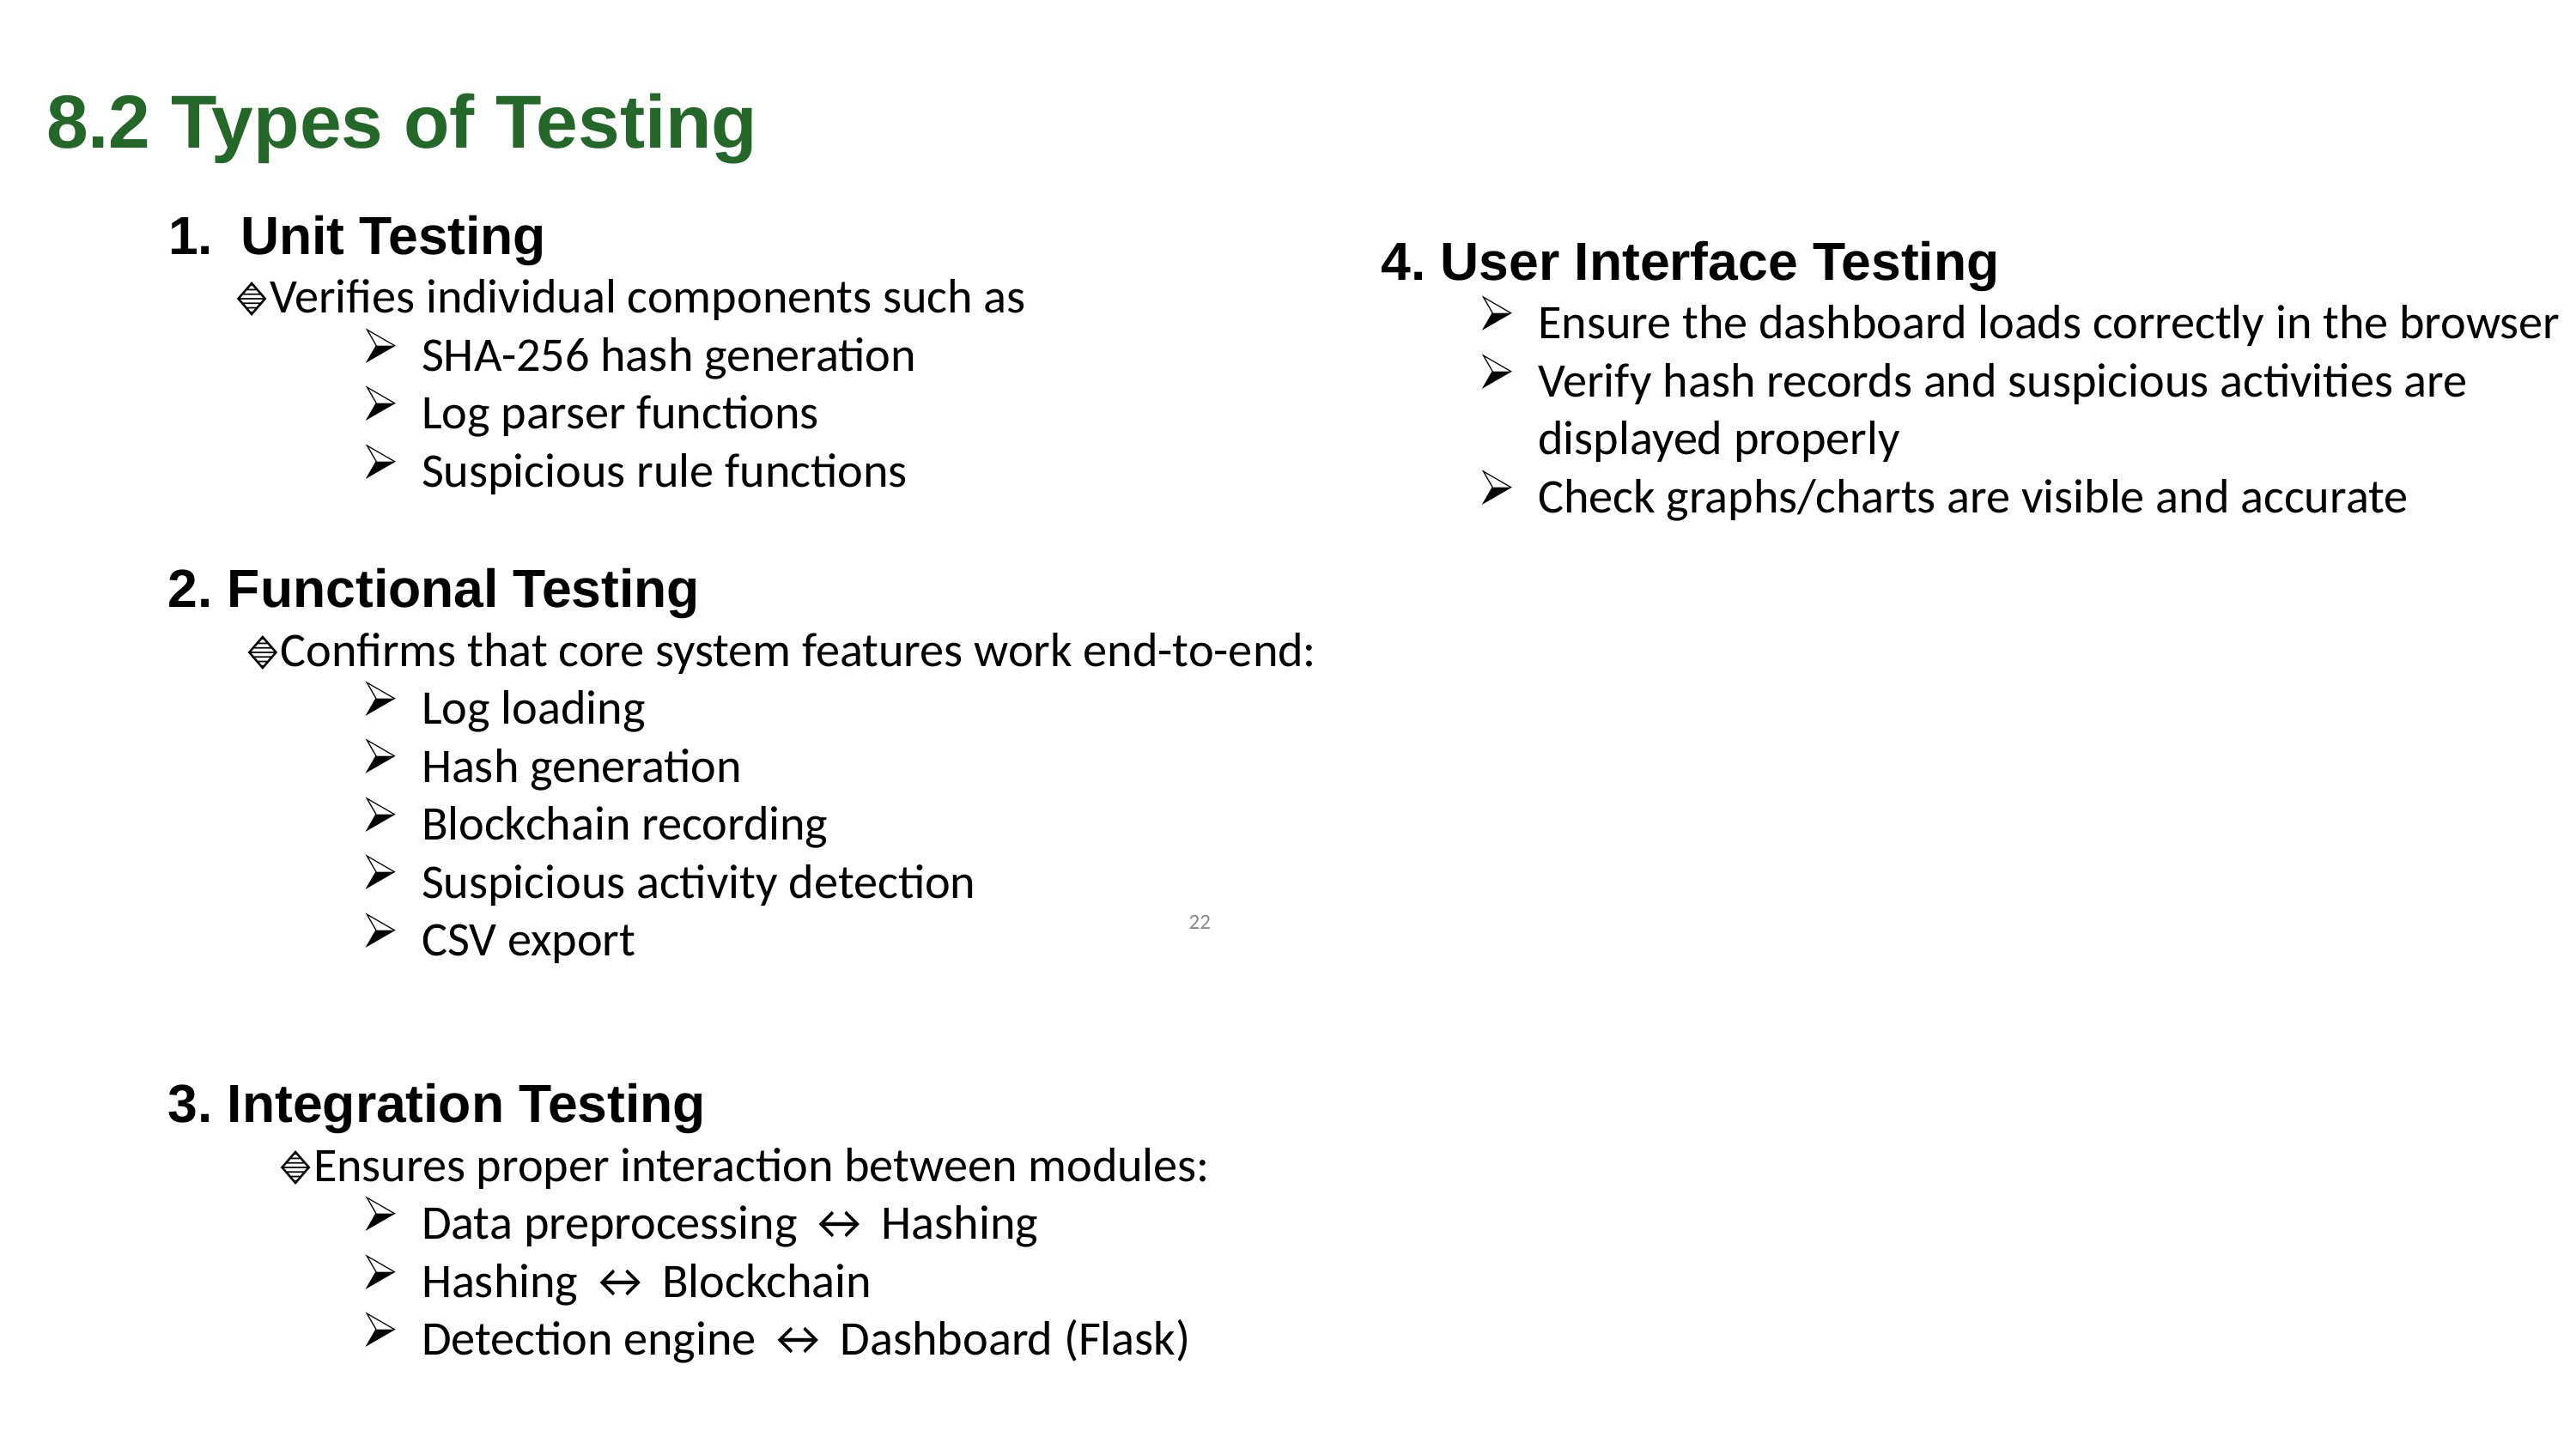

8.2 Types of Testing
Unit Testing
      🔹Verifies individual components such as
SHA-256 hash generation
Log parser functions
Suspicious rule functions

4. User Interface Testing
Ensure the dashboard loads correctly in the browser
Verify hash records and suspicious activities are displayed properly
Check graphs/charts are visible and accurate
2. Functional Testing
       🔹Confirms that core system features work end-to-end:
Log loading
Hash generation
Blockchain recording
Suspicious activity detection
CSV export
22
3. Integration Testing
          🔹Ensures proper interaction between modules:
Data preprocessing ↔ Hashing
Hashing ↔ Blockchain
Detection engine ↔ Dashboard (Flask)